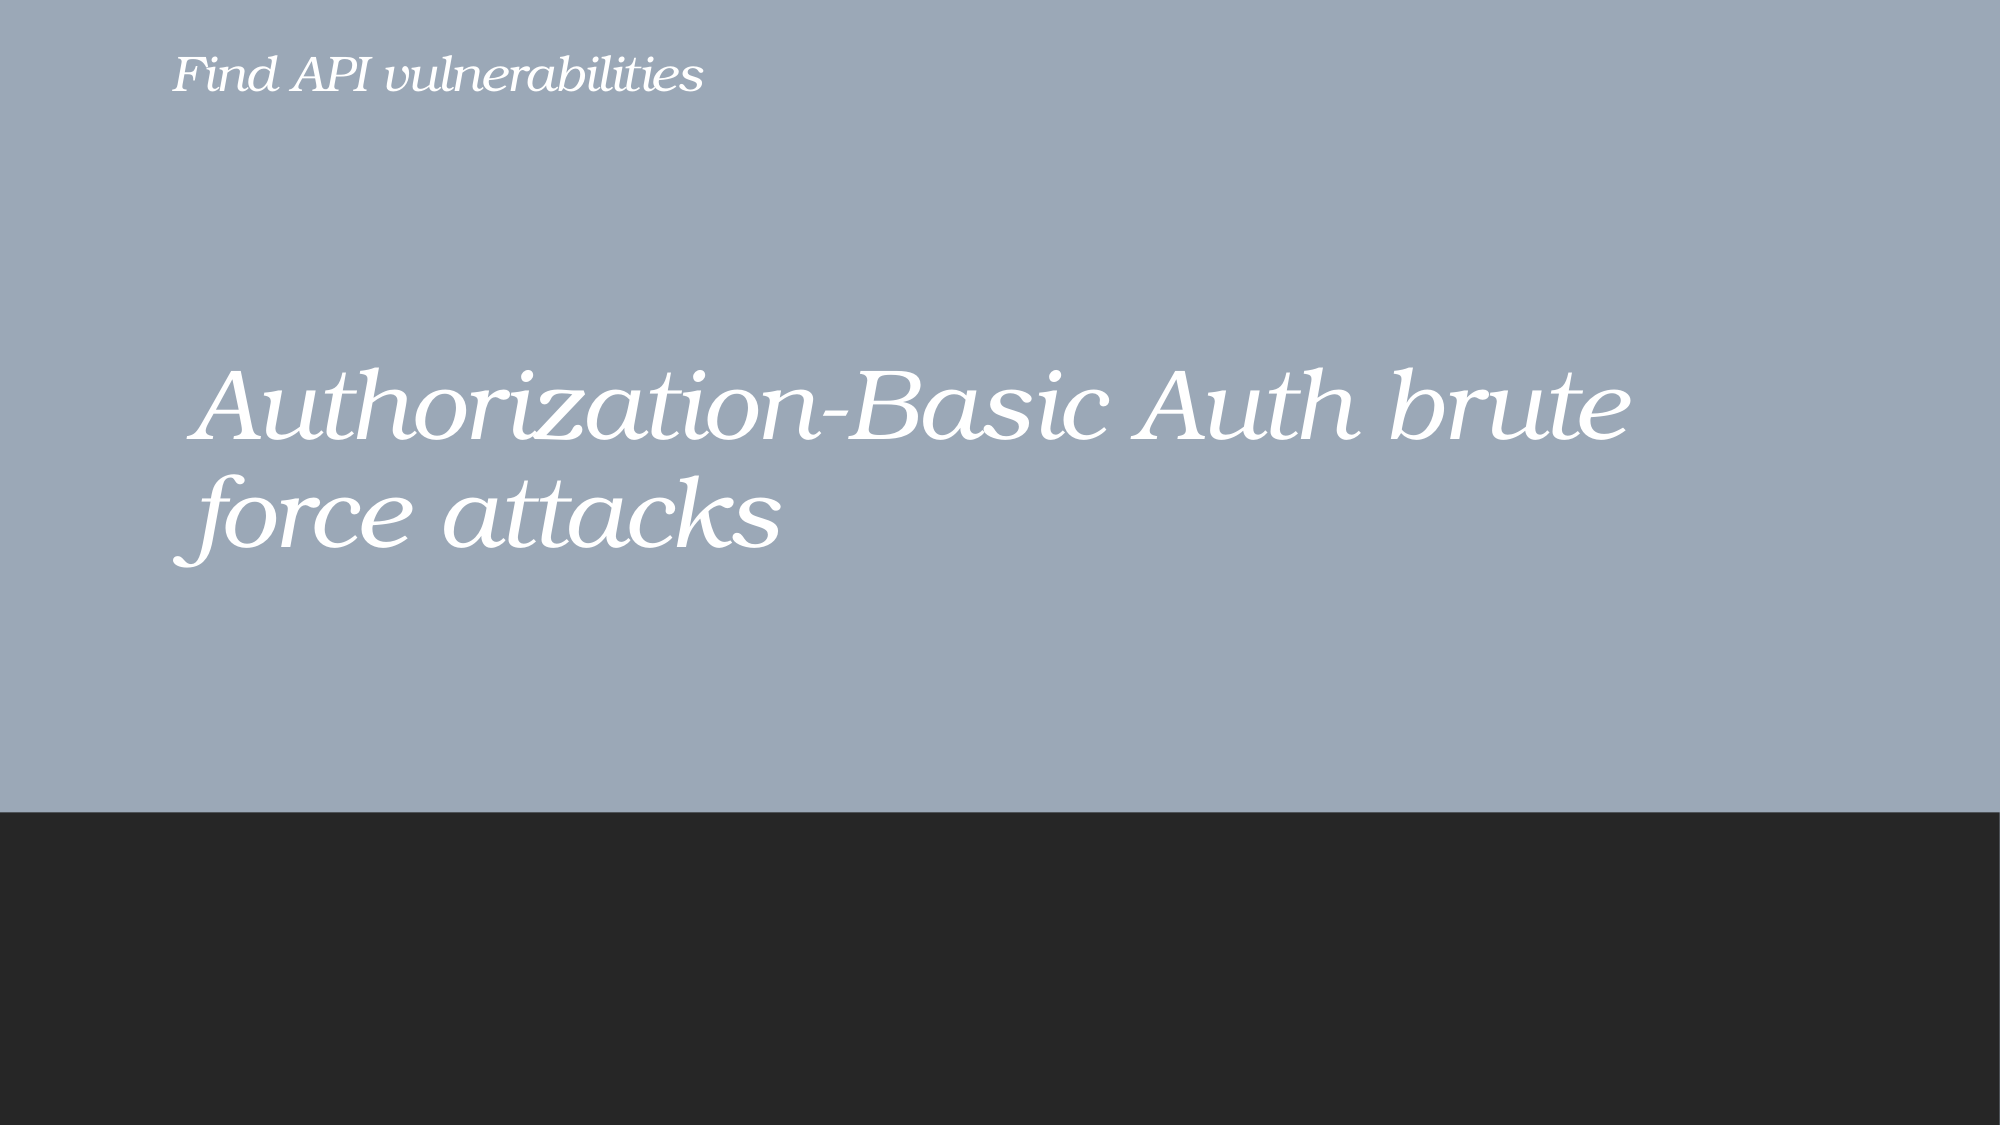

# Find API vulnerabilities
Authorization-Basic Auth brute force attacks